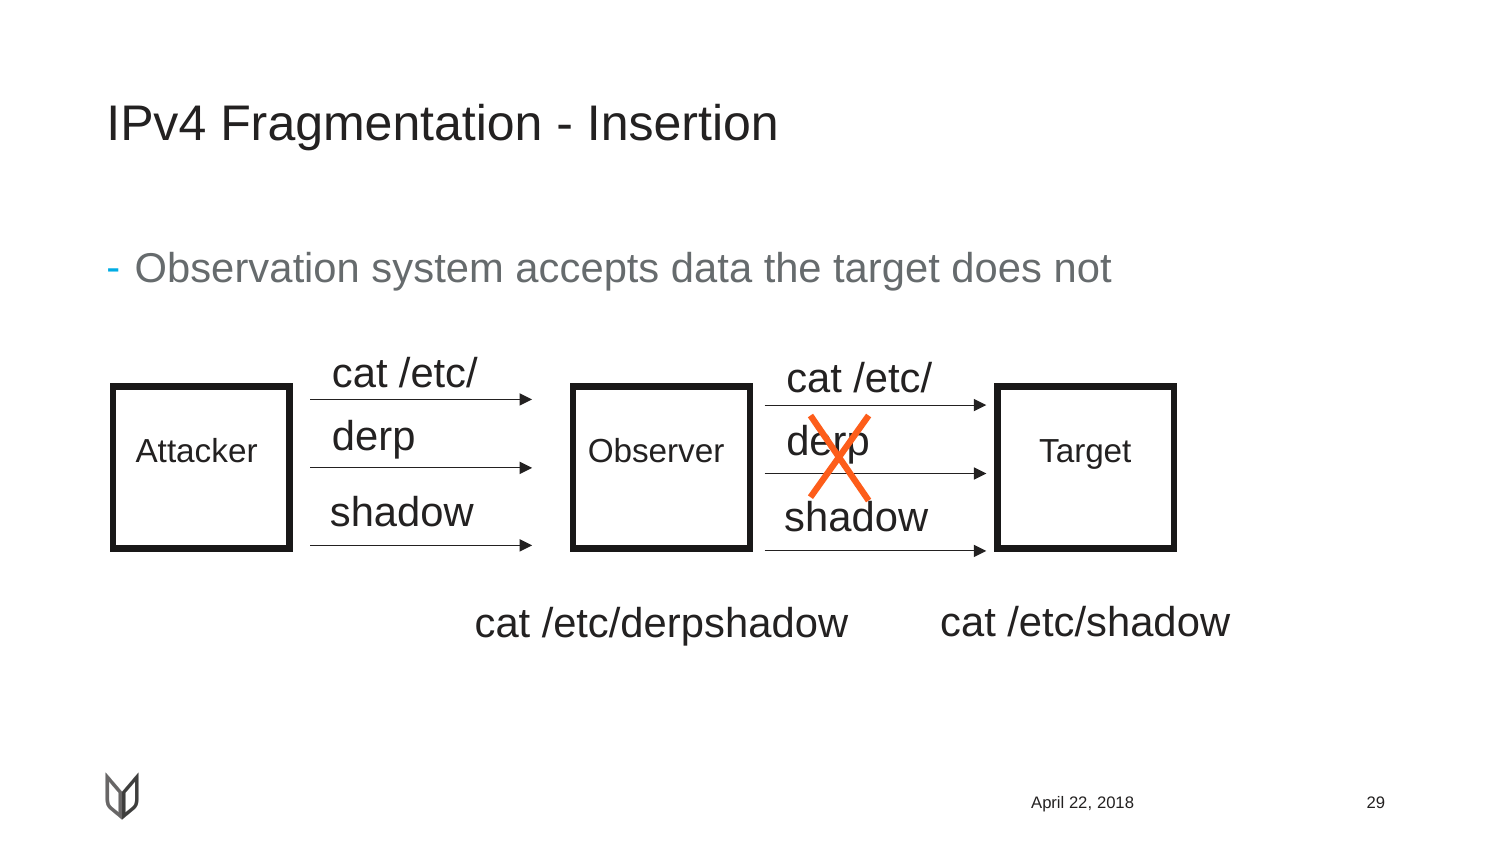

# IPv4 Fragmentation - Insertion
Observation system accepts data the target does not
cat /etc/
cat /etc/

derp
derp
Attacker
Observer
Target
shadow
shadow
cat /etc/shadow
cat /etc/derpshadow
April 22, 2018
29